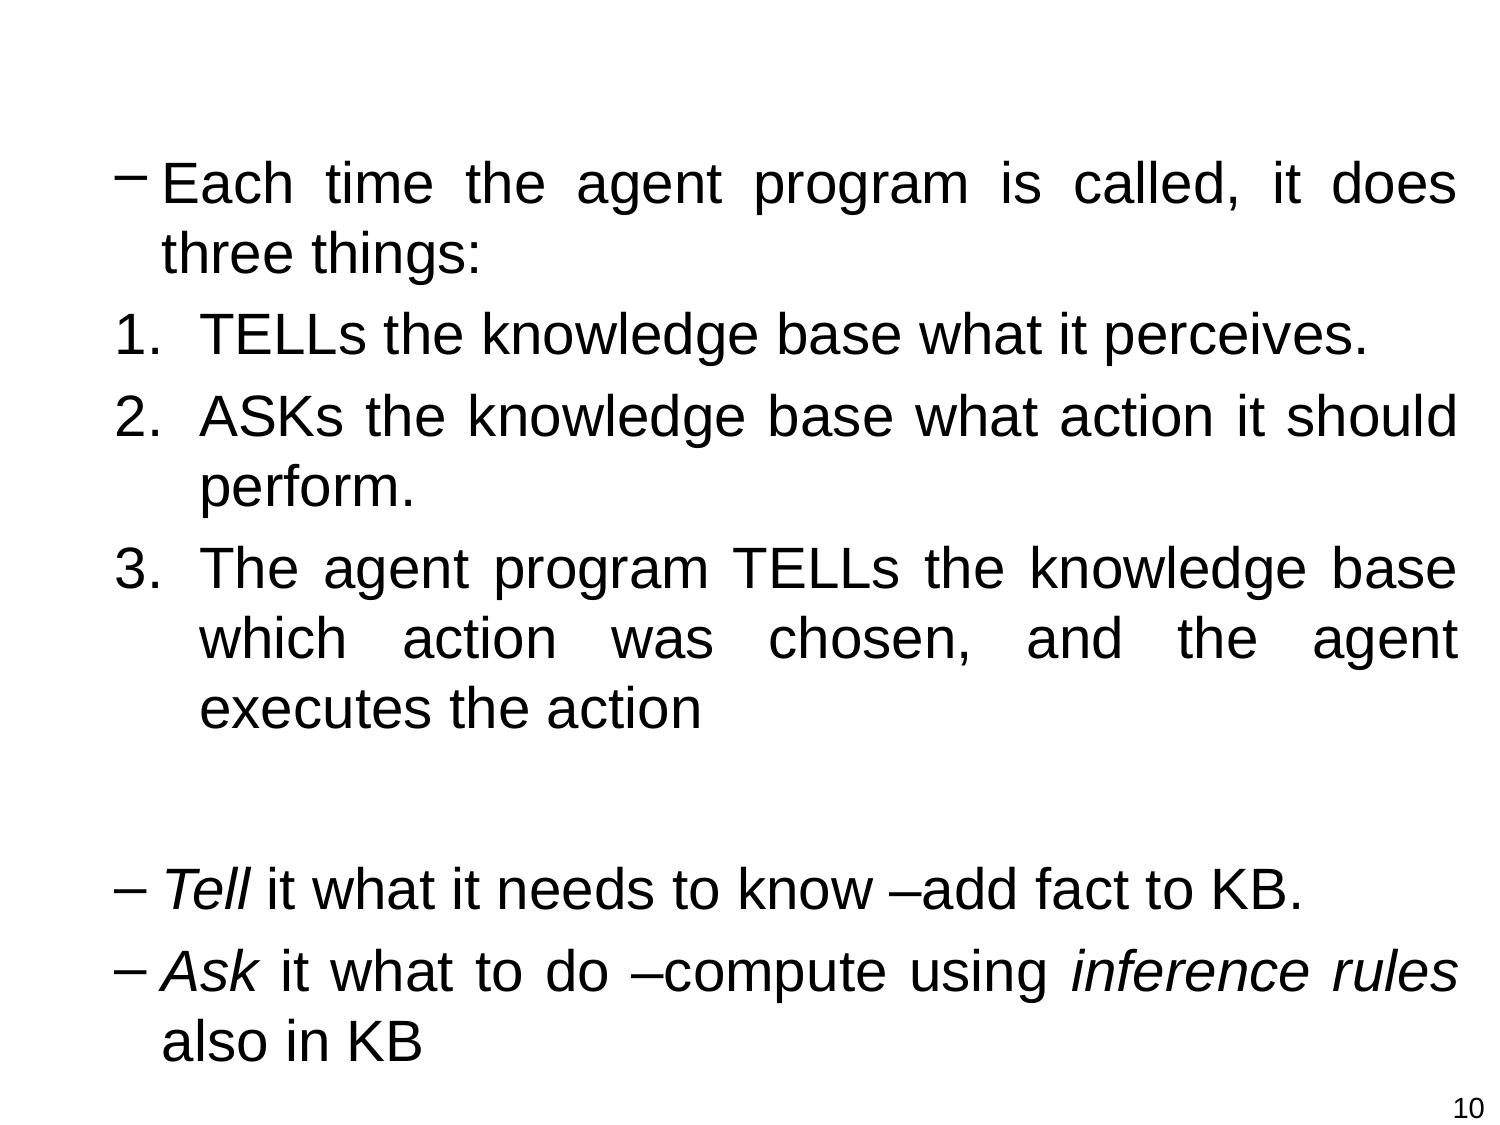

#
Each time the agent program is called, it does three things:
TELLs the knowledge base what it perceives.
ASKs the knowledge base what action it should perform.
The agent program TELLs the knowledge base which action was chosen, and the agent executes the action

Tell it what it needs to know –add fact to KB.
Ask it what to do –compute using inference rules also in KB

10